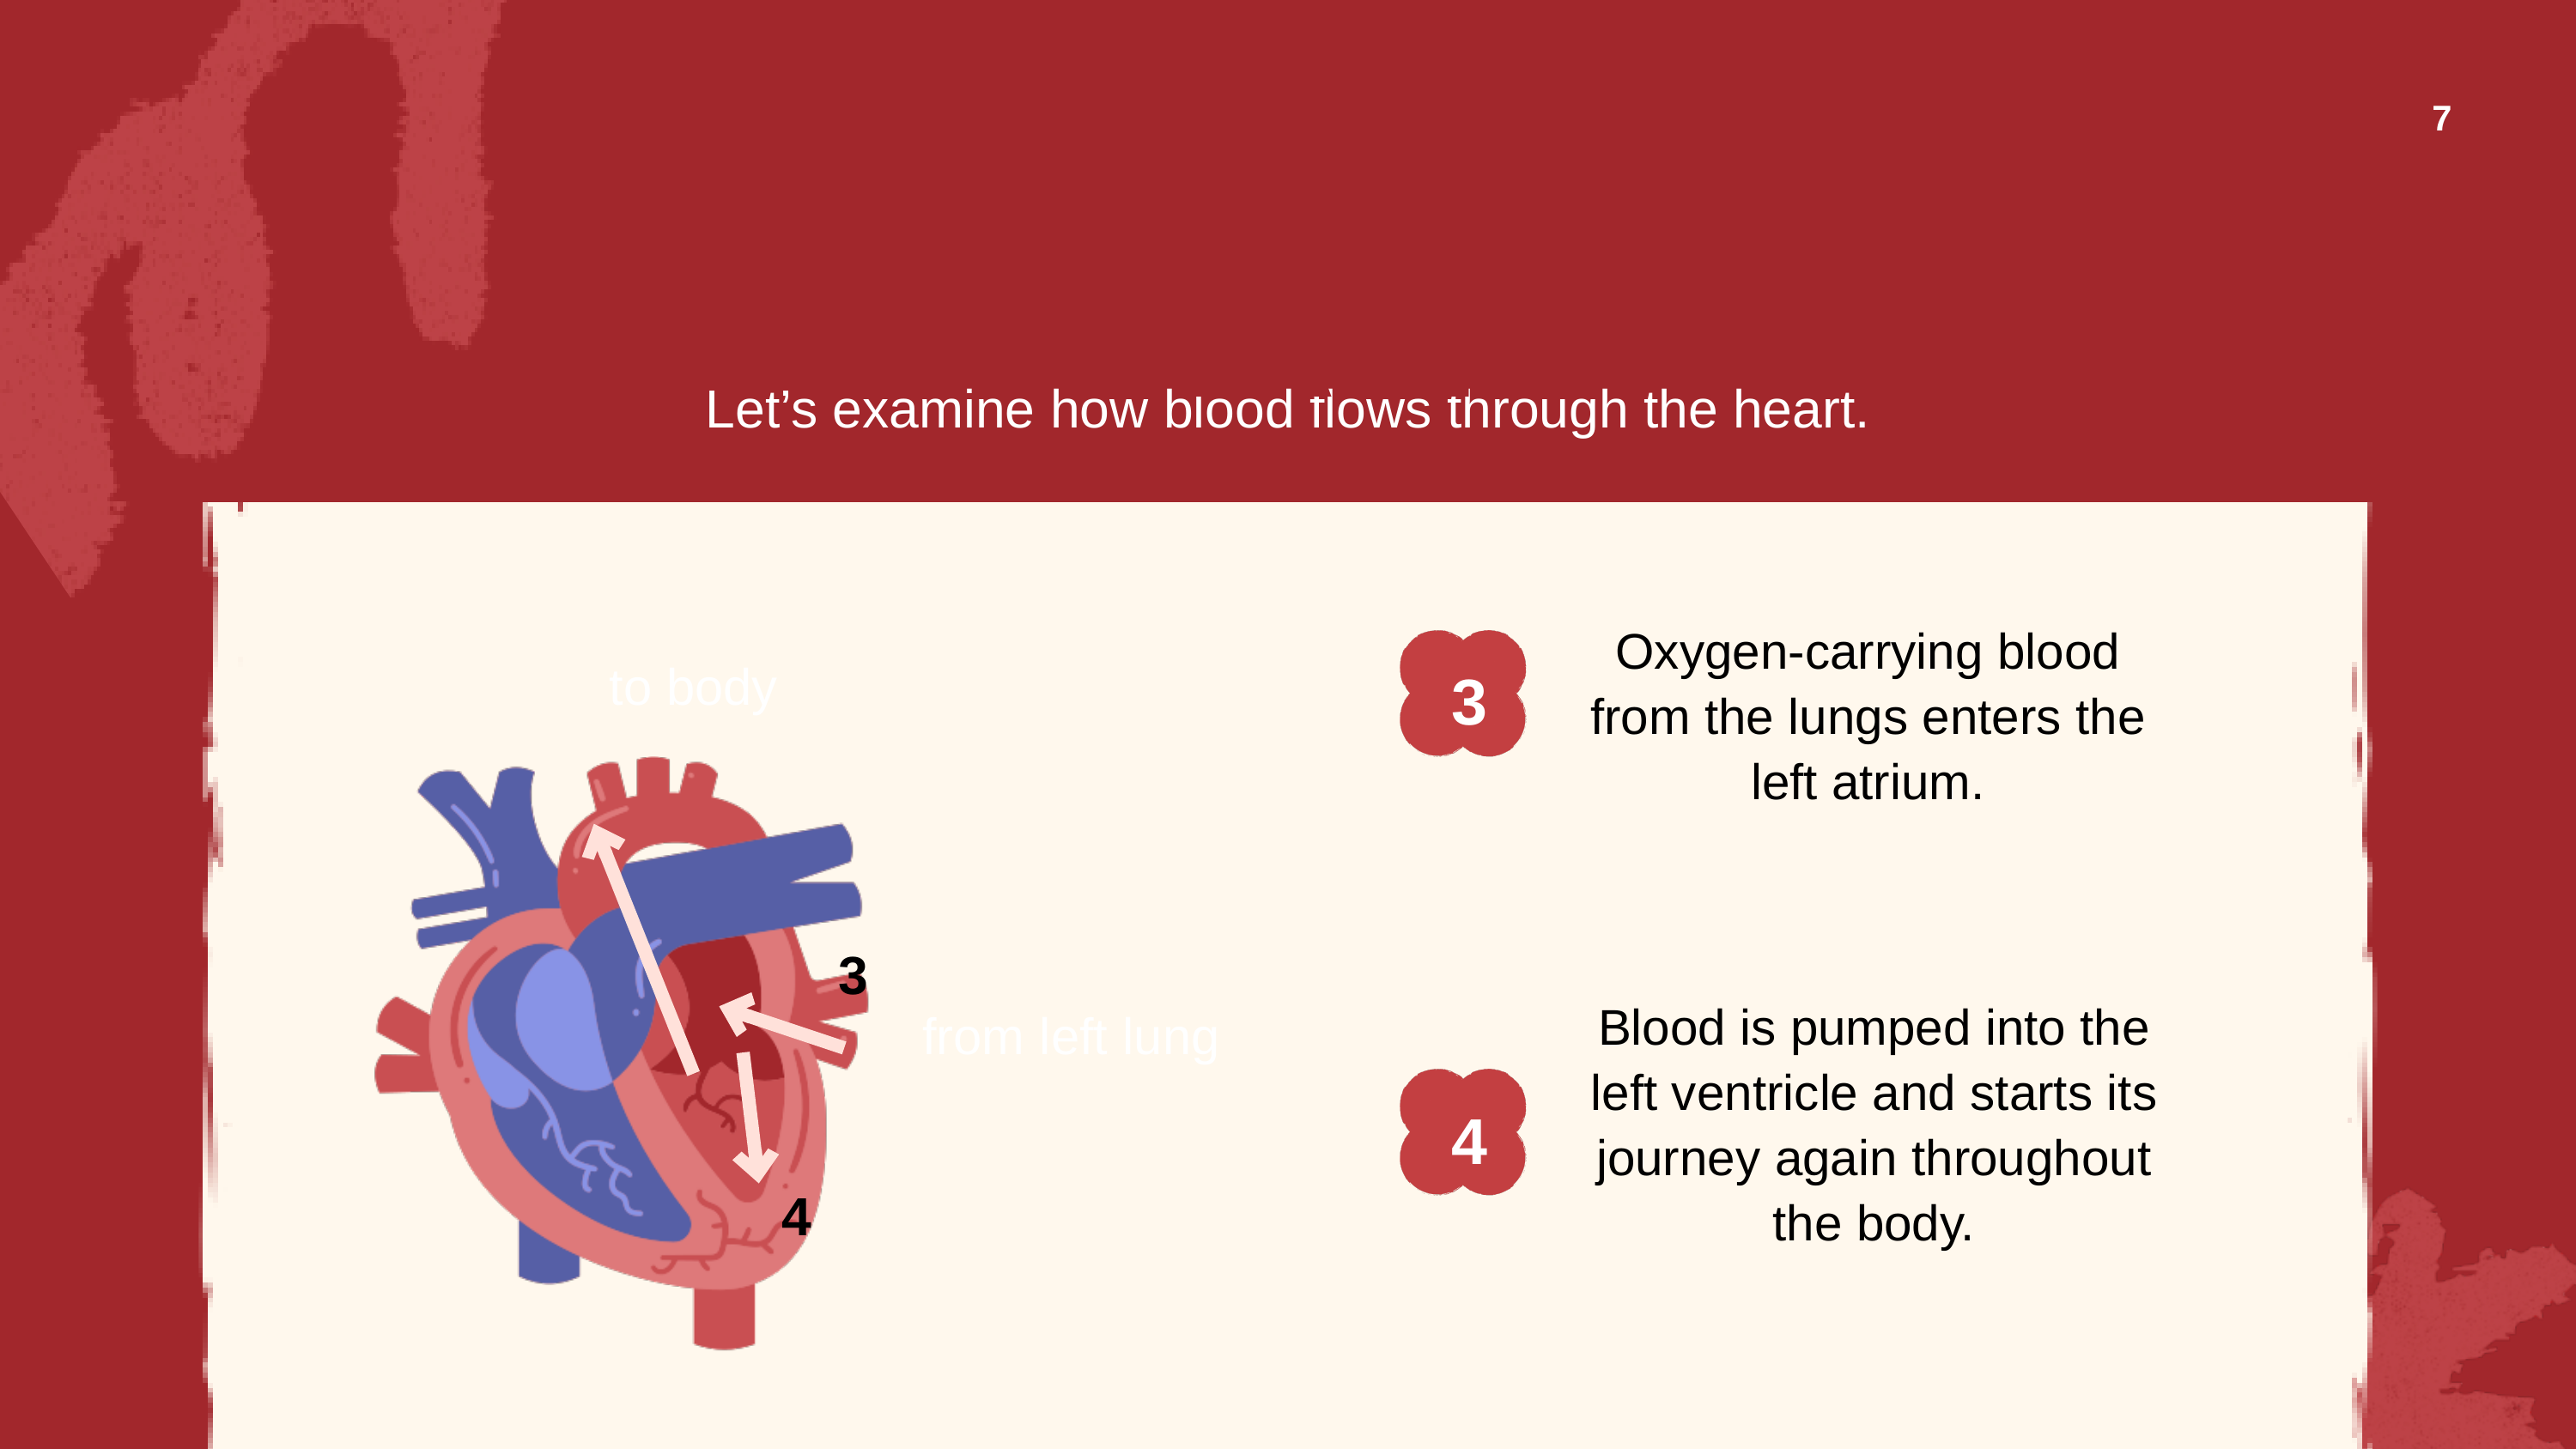

7
THE HEART
Let’s examine how blood flows through the heart.

Oxygen-carrying blood from the lungs enters the left atrium.

3
to body

3
Blood is pumped into the left ventricle and starts its journey again throughout the body.
from left lung

4
4